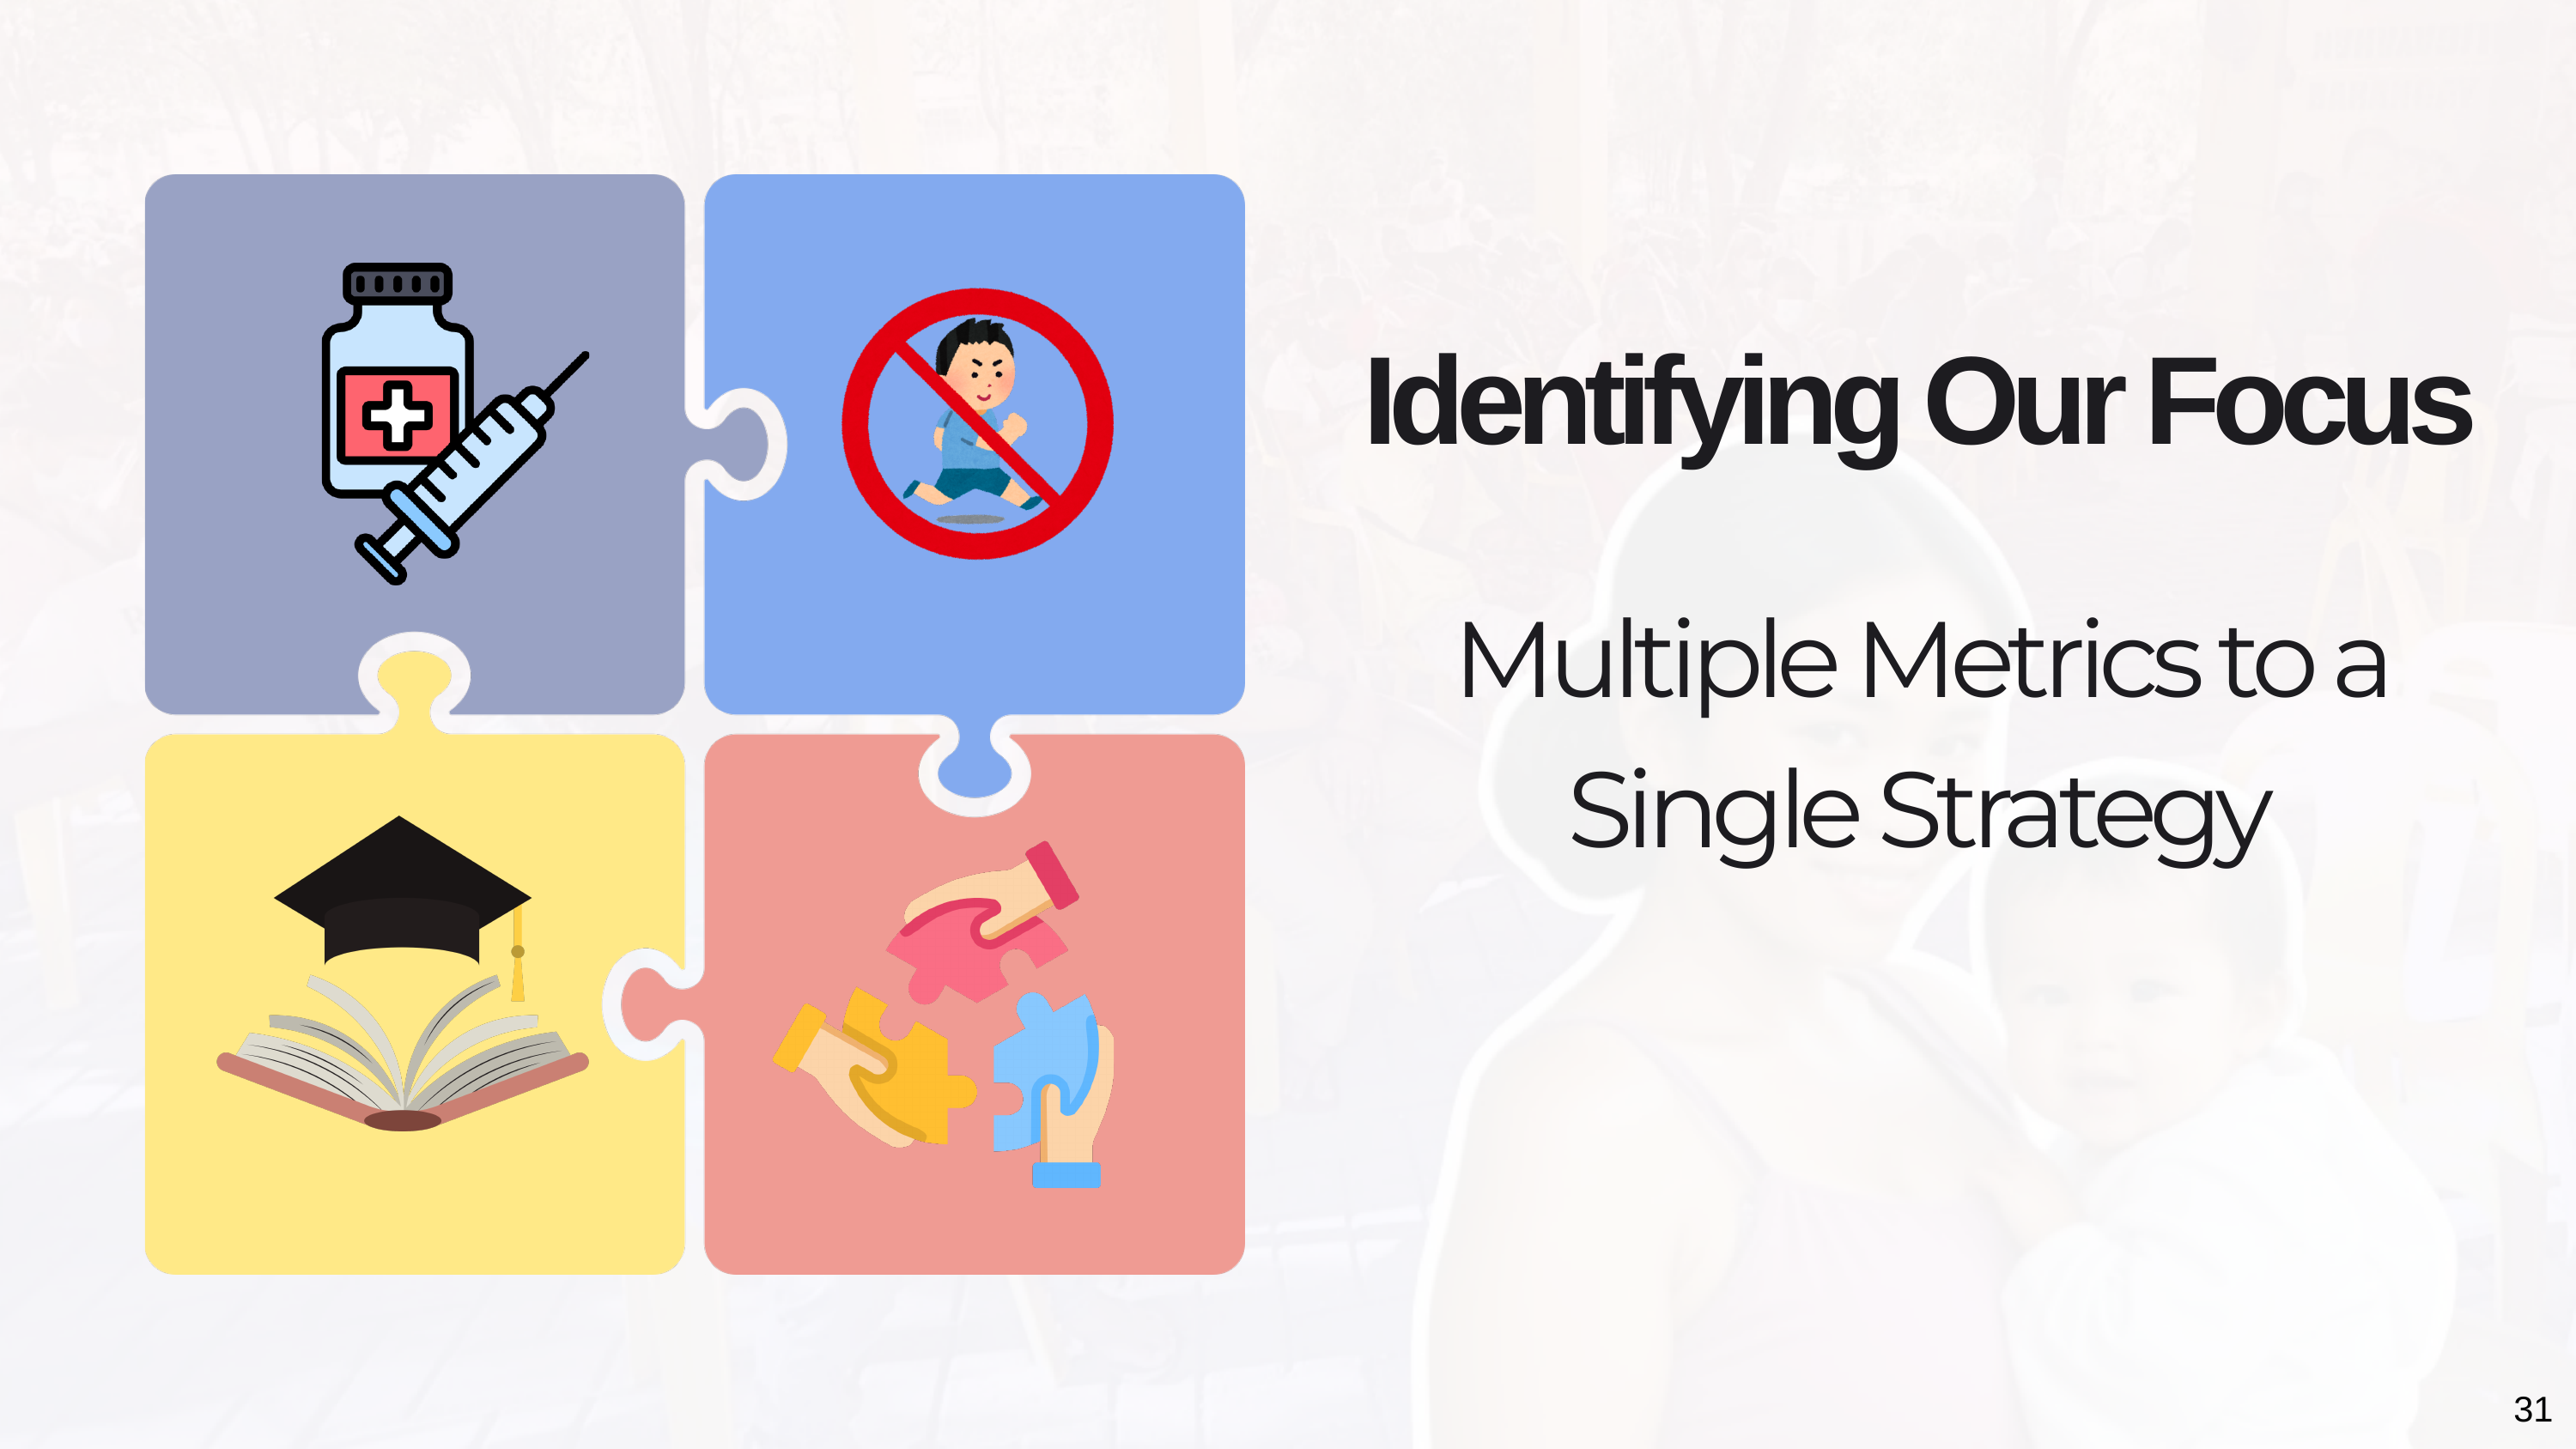

Identifying Our Focus
Multiple Metrics to a Single Strategy

31